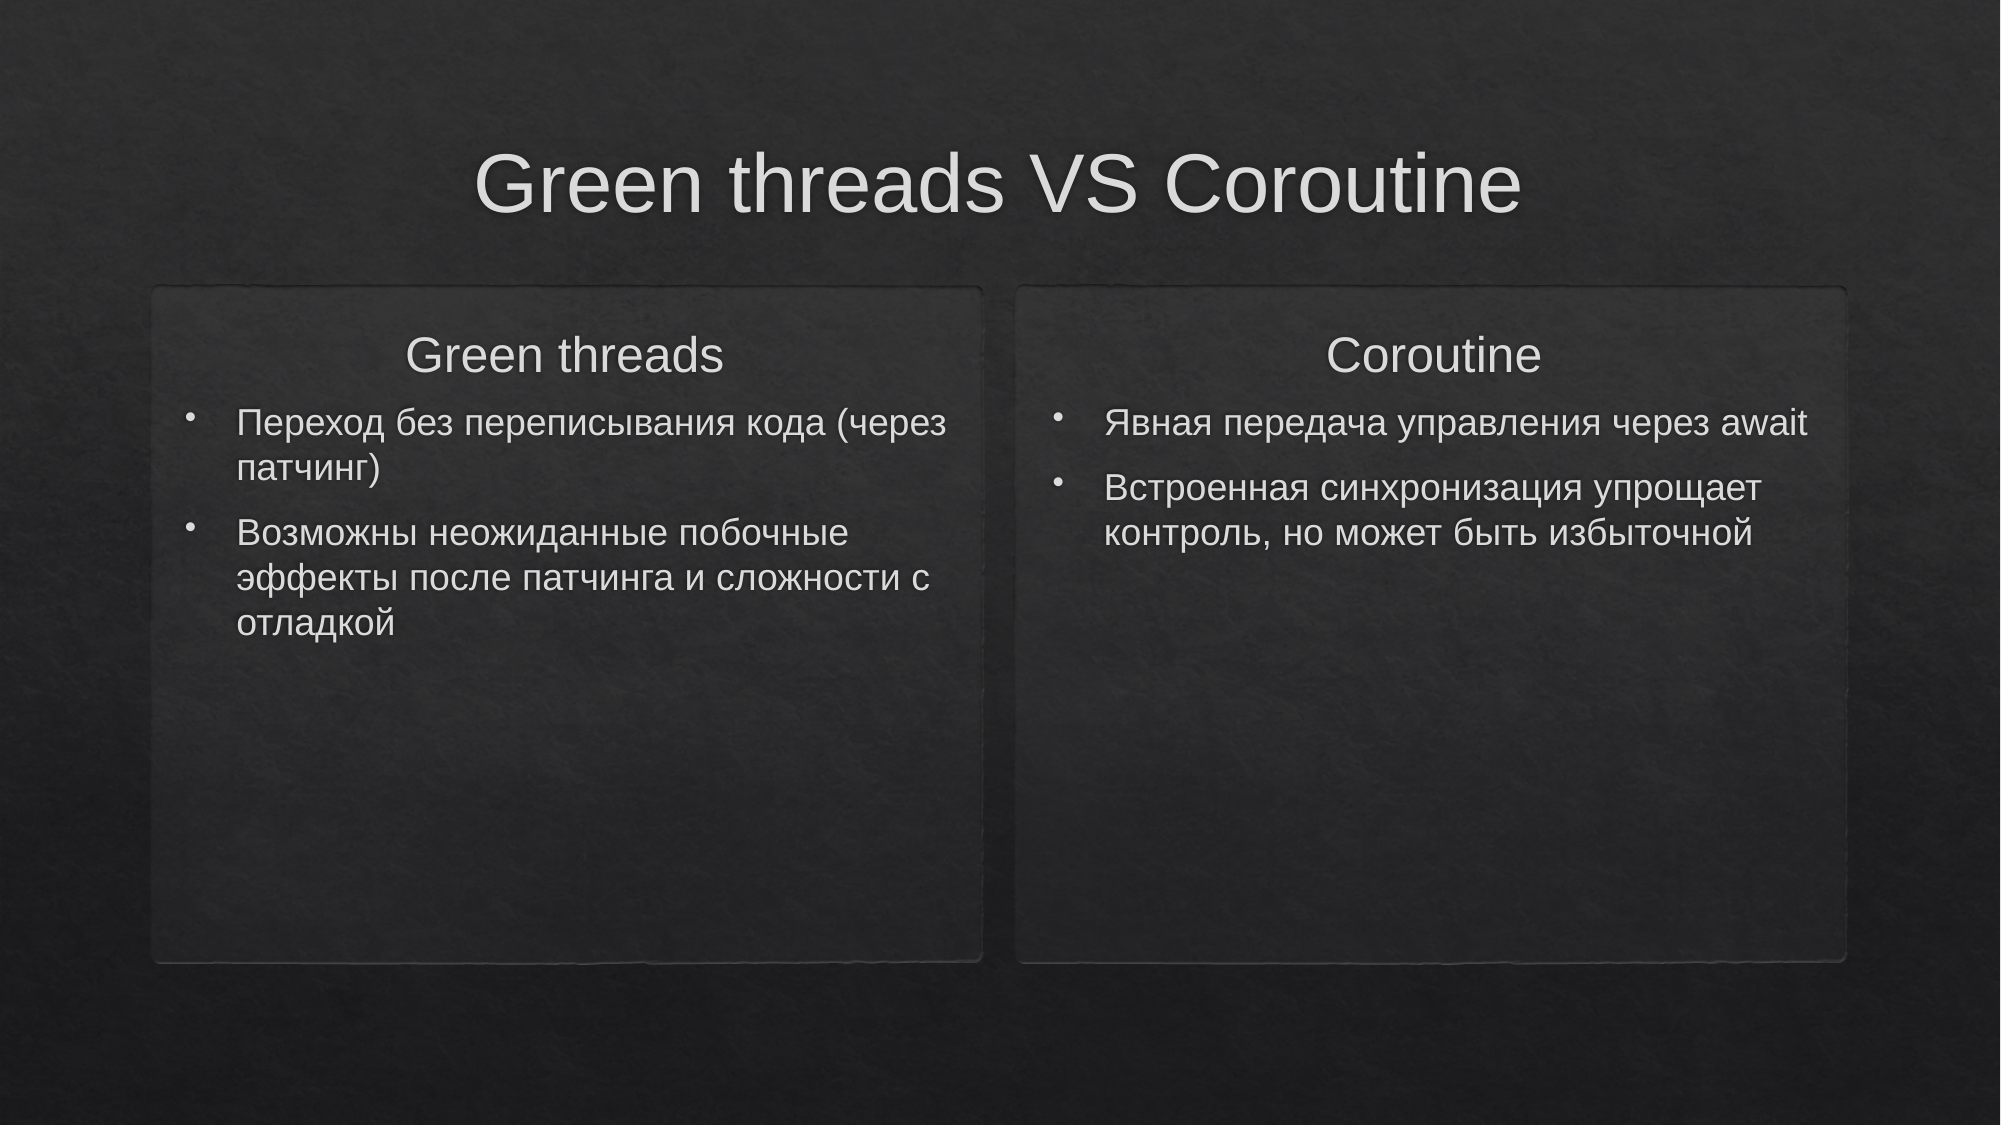

# Green threads VS Coroutine
Green threads
Coroutine
Переход без переписывания кода (через патчинг)
Возможны неожиданные побочные эффекты после патчинга и сложности с отладкой
Явная передача управления через await
Встроенная синхронизация упрощает контроль, но может быть избыточной